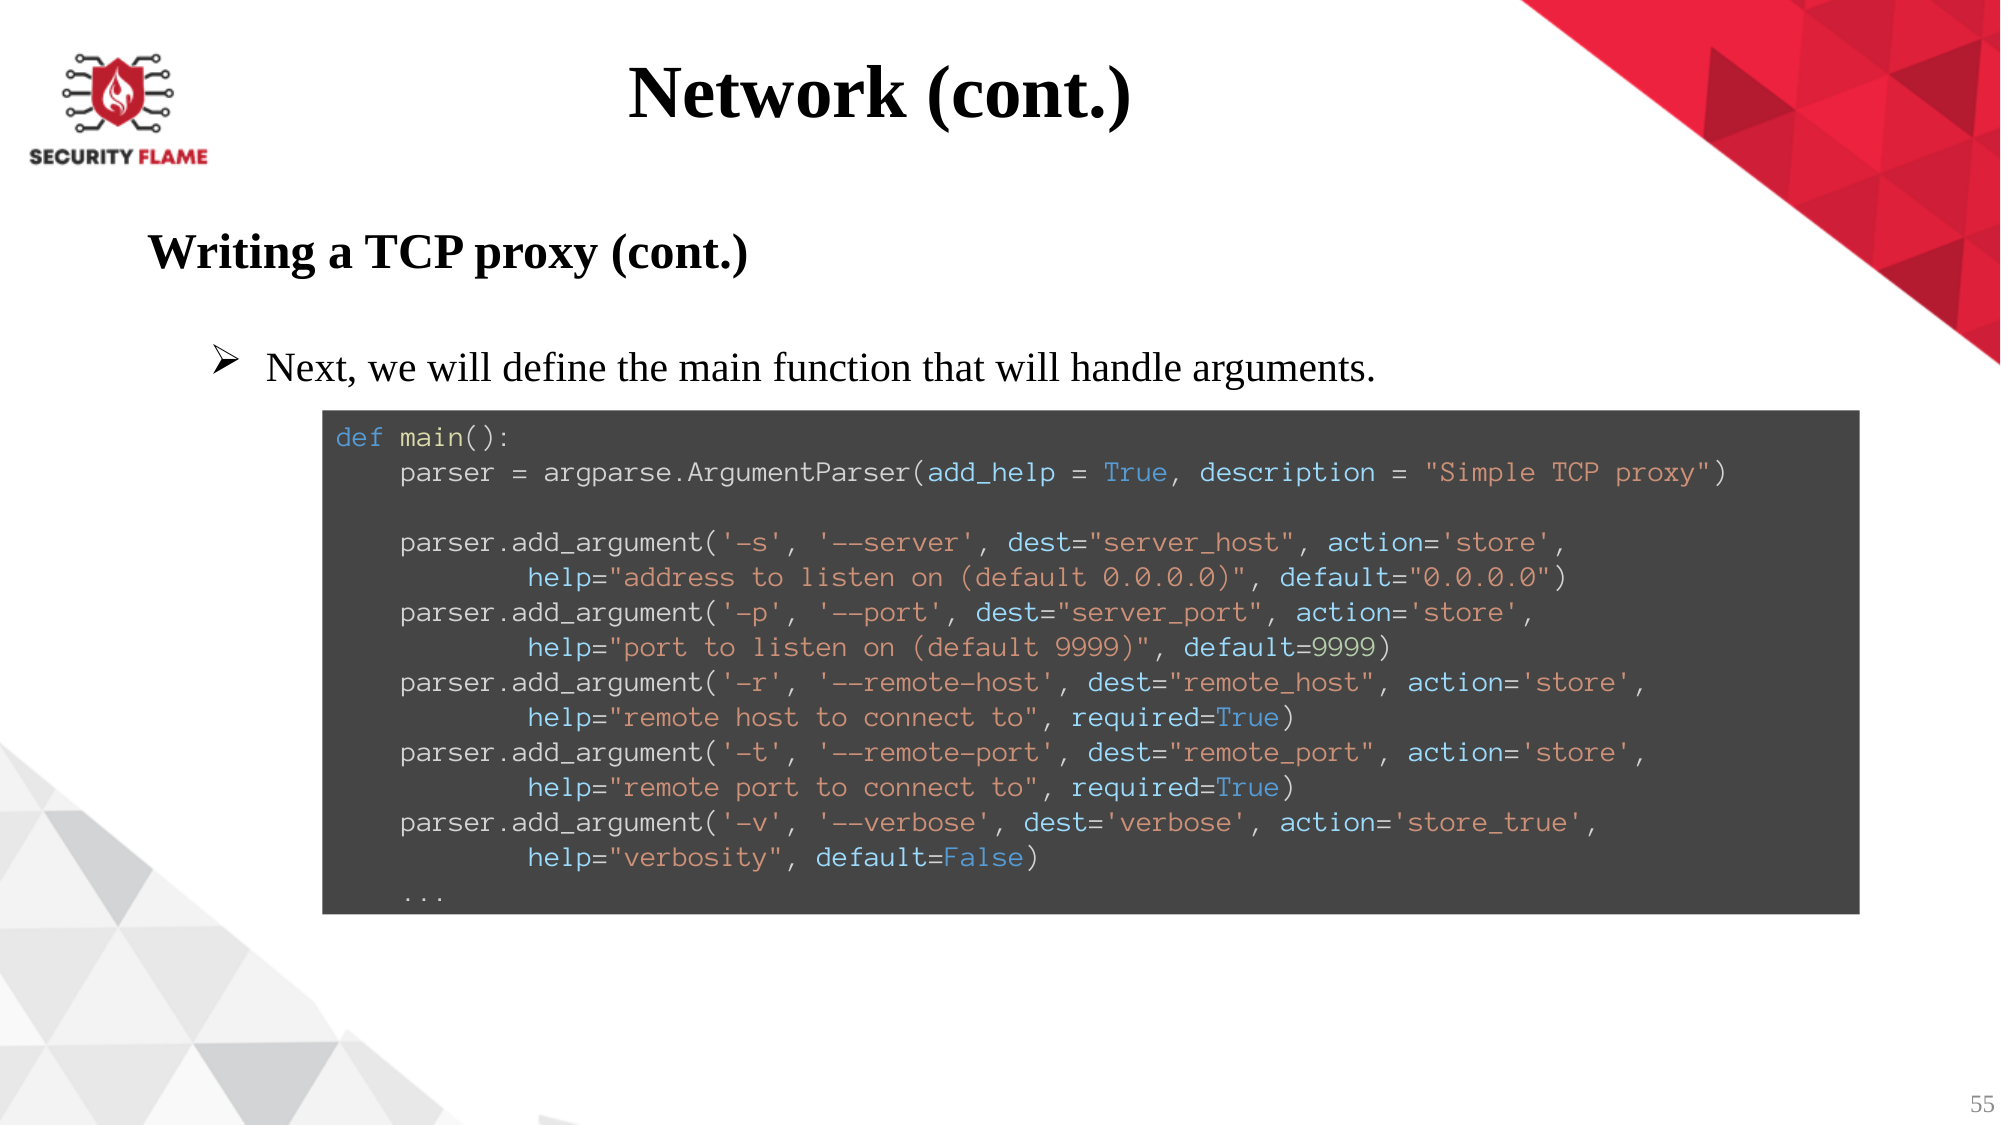

Network (cont.)
Writing a TCP proxy (cont.)
Next, we will define the main function that will handle arguments.
def main():
    parser = argparse.ArgumentParser(add_help = True, description = "Simple TCP proxy")
    parser.add_argument('-s', '--server', dest="server_host", action='store',
            help="address to listen on (default 0.0.0.0)", default="0.0.0.0")
    parser.add_argument('-p', '--port', dest="server_port", action='store',
            help="port to listen on (default 9999)", default=9999)
    parser.add_argument('-r', '--remote-host', dest="remote_host", action='store',
            help="remote host to connect to", required=True)
    parser.add_argument('-t', '--remote-port', dest="remote_port", action='store',
            help="remote port to connect to", required=True)
    parser.add_argument('-v', '--verbose', dest='verbose', action='store_true',
            help="verbosity", default=False)
    ...
55